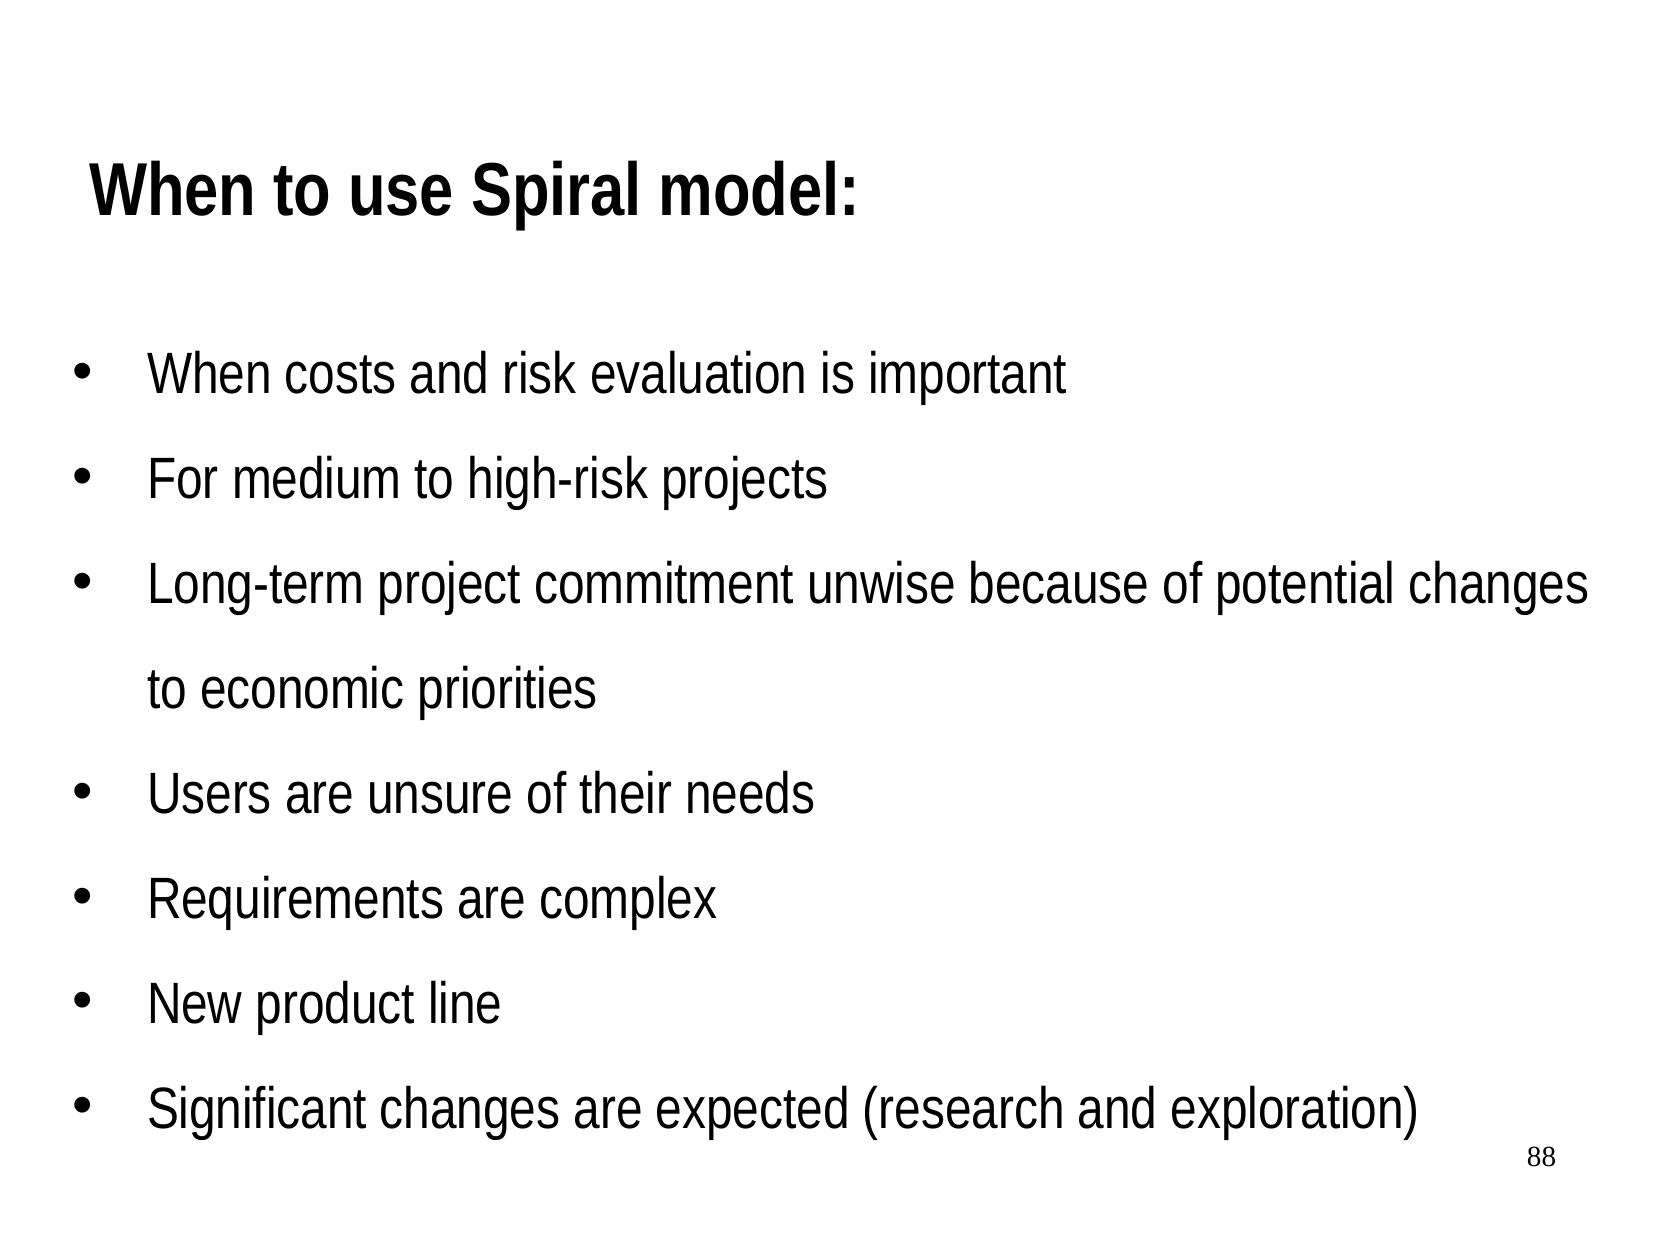

When to use Spiral model:

When costs and risk evaluation is important
For medium to high-risk projects
Long-term project commitment unwise because of potential changes to economic priorities
Users are unsure of their needs
Requirements are complex
New product line
Significant changes are expected (research and exploration)